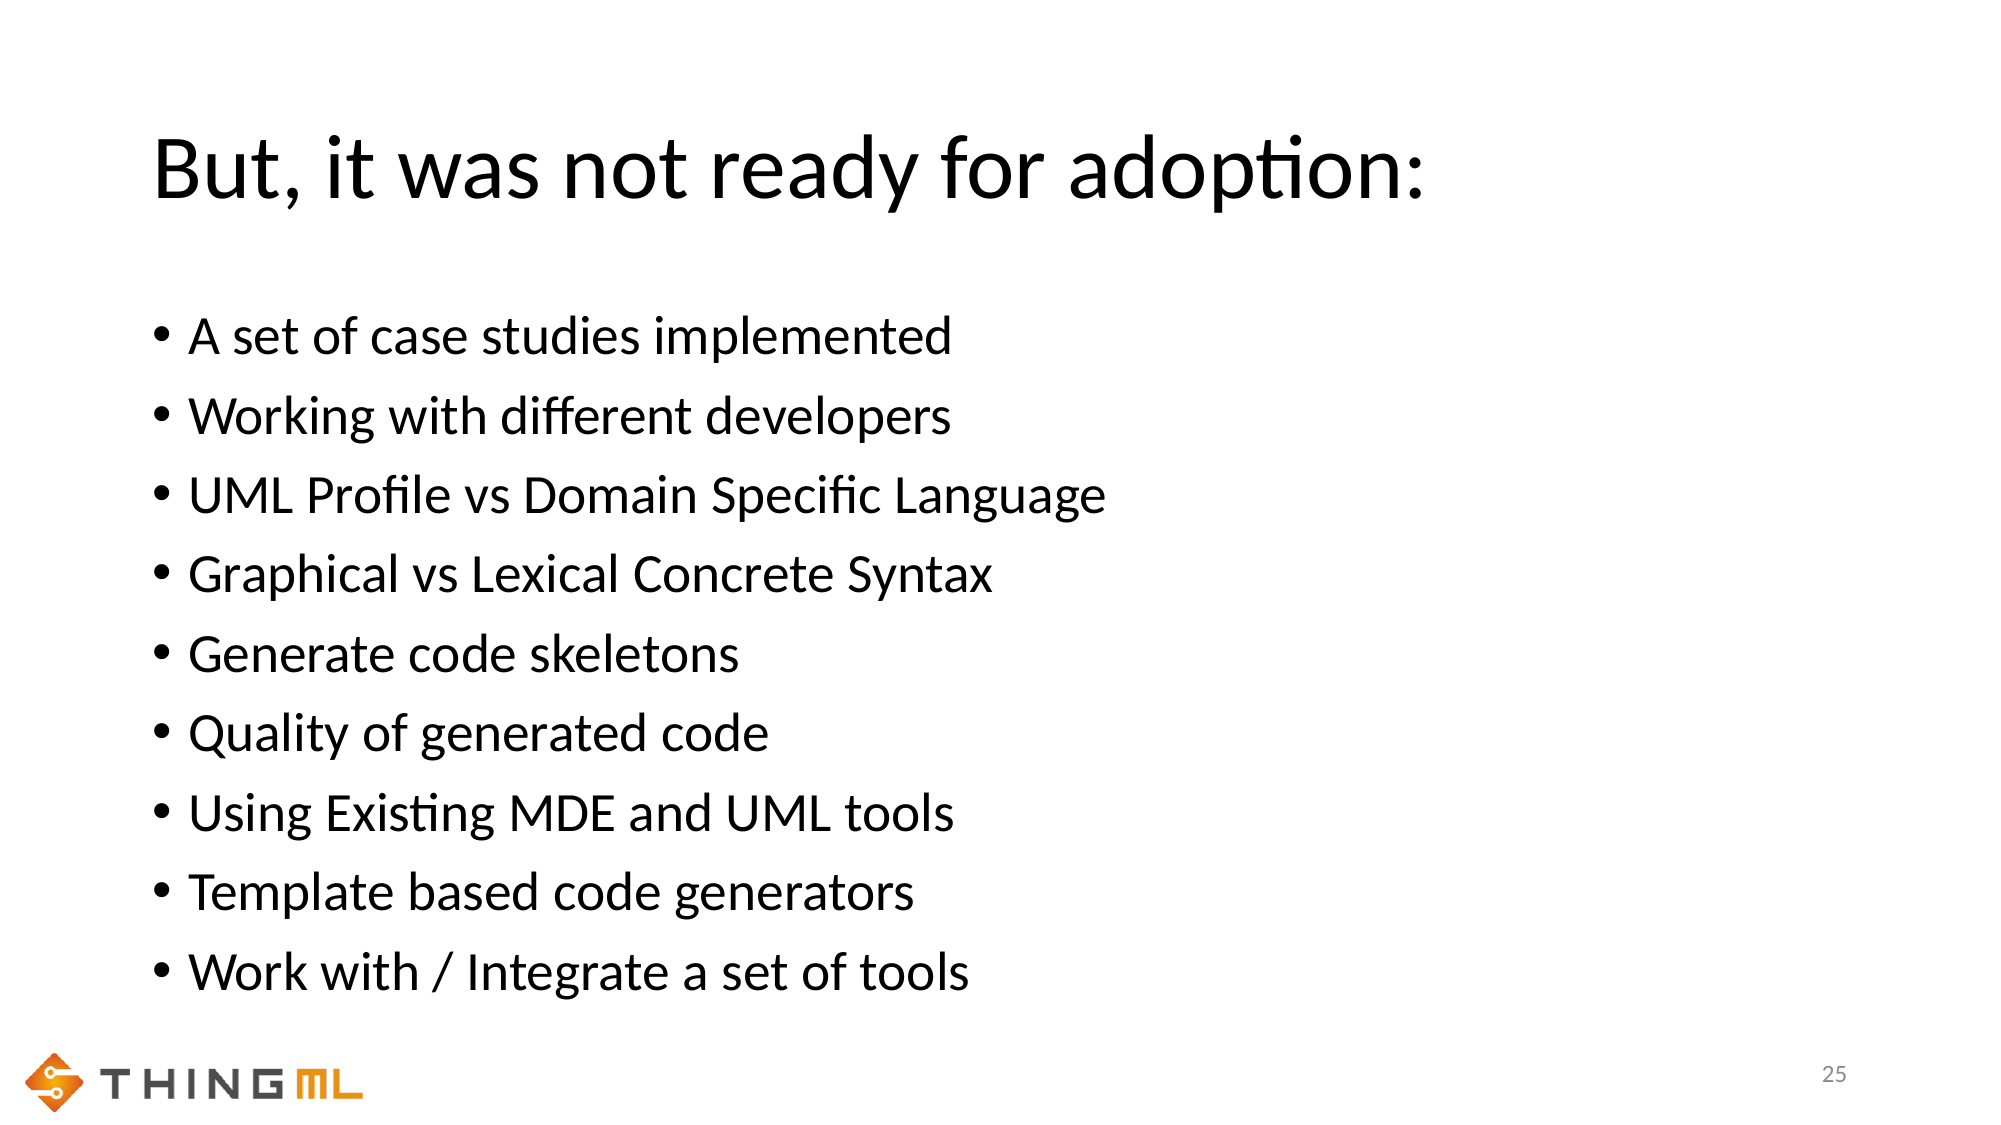

# But, it was not ready for adoption:
A set of case studies implemented
Working with different developers
UML Profile vs Domain Specific Language
Graphical vs Lexical Concrete Syntax
Generate code skeletons
Quality of generated code
Using Existing MDE and UML tools
Template based code generators
Work with / Integrate a set of tools
25